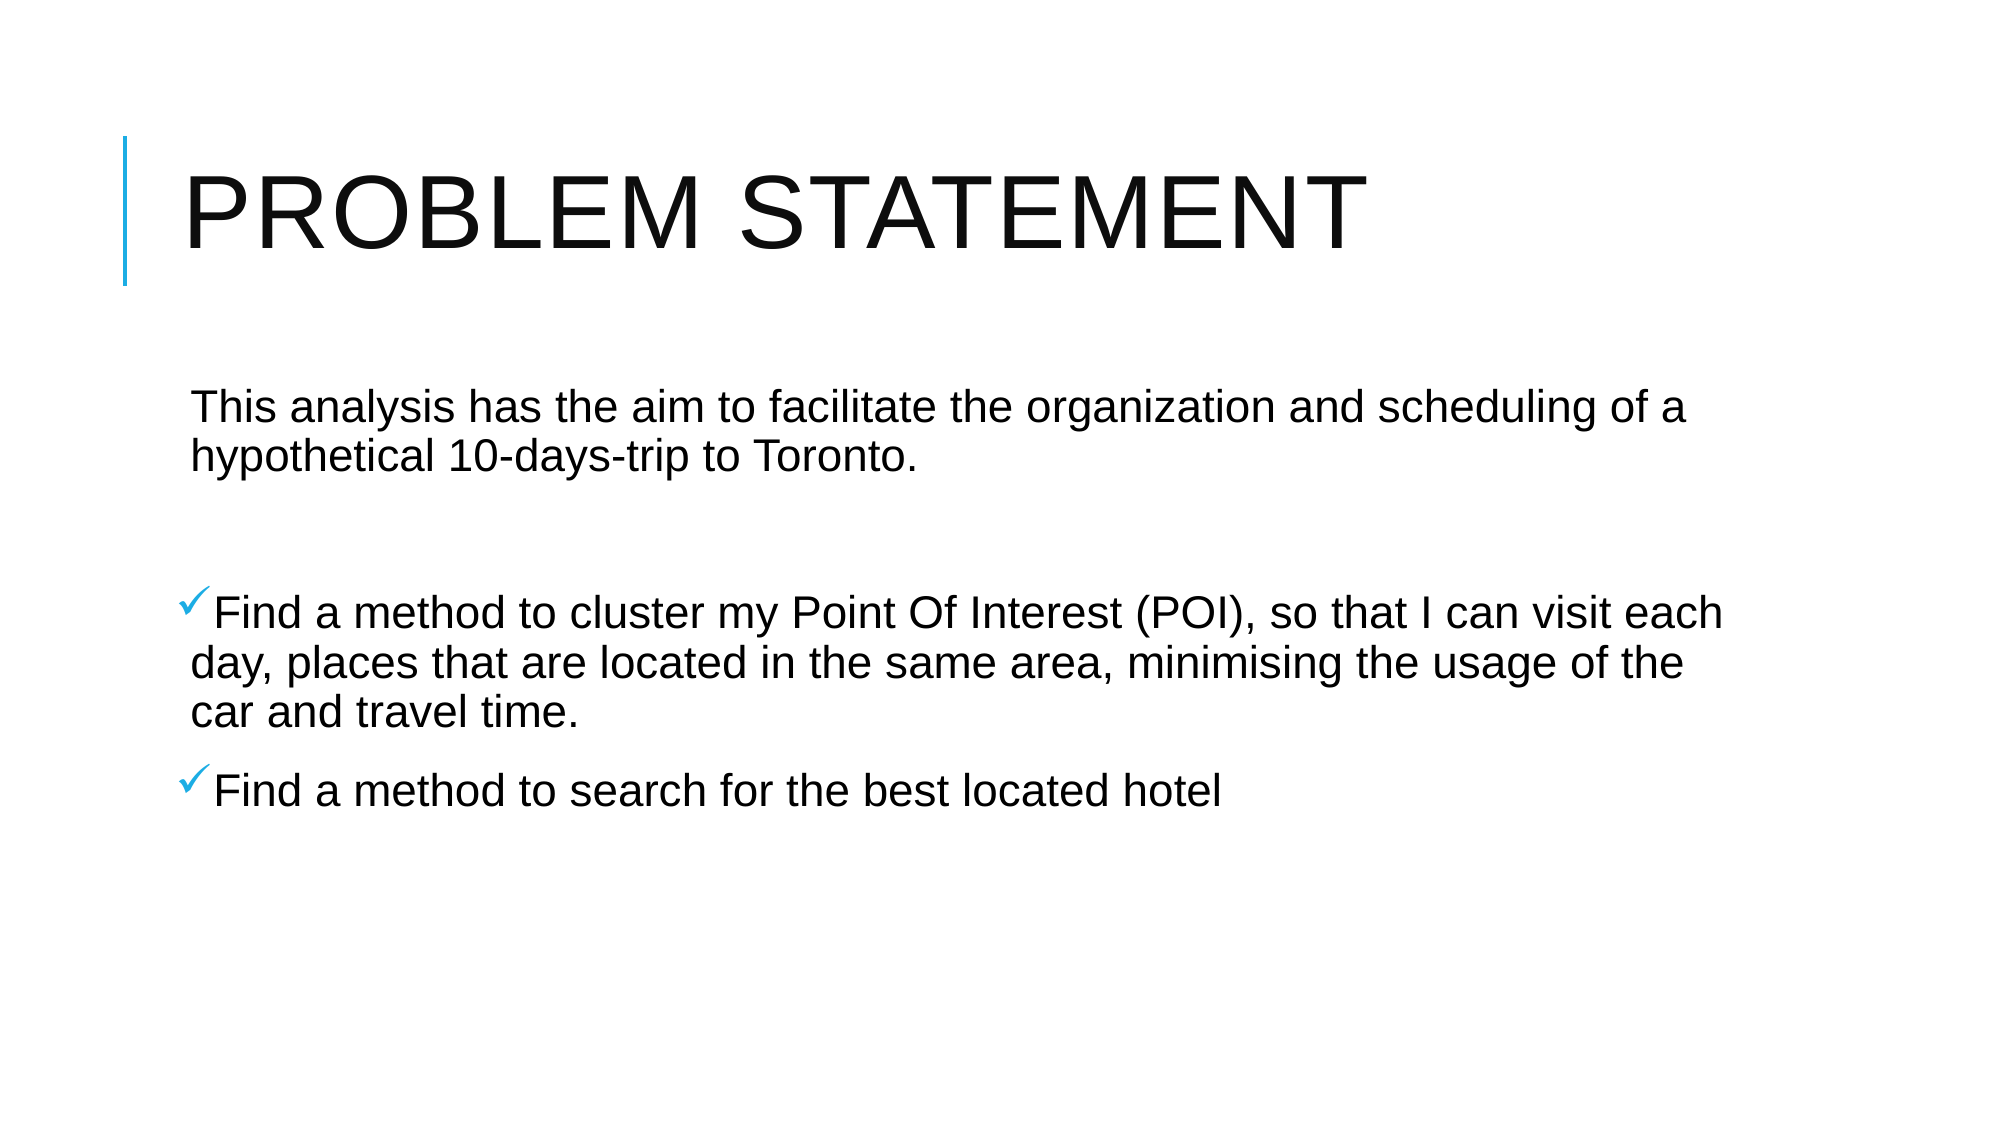

# Problem Statement
This analysis has the aim to facilitate the organization and scheduling of a hypothetical 10-days-trip to Toronto.

Find a method to cluster my Point Of Interest (POI), so that I can visit each day, places that are located in the same area, minimising the usage of the car and travel time.
Find a method to search for the best located hotel